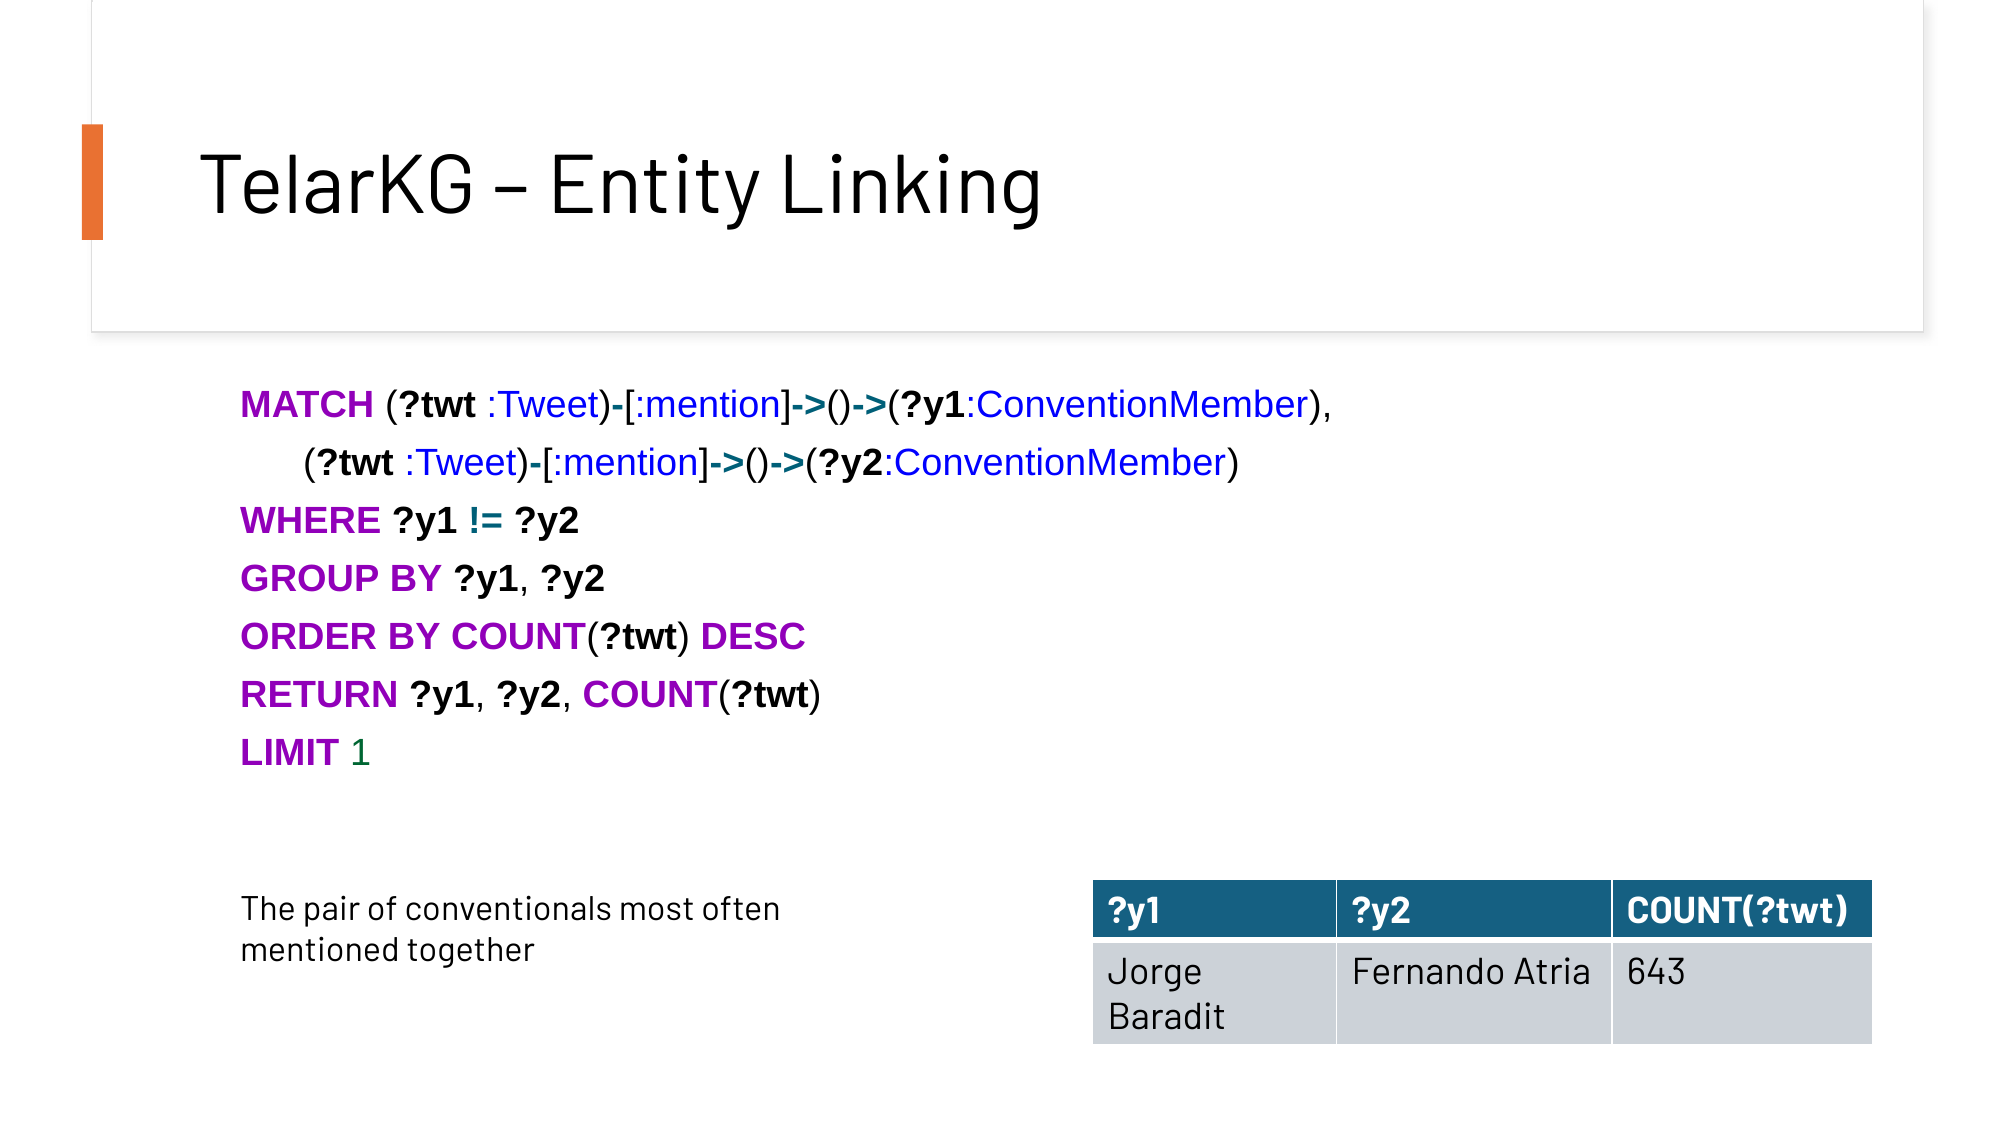

# TelarKG – Entity Linking

MATCH (?twt :Tweet)-[:mention]->()->(?y1:ConventionMember),
      (?twt :Tweet)-[:mention]->()->(?y2:ConventionMember)
WHERE ?y1 != ?y2
GROUP BY ?y1, ?y2
ORDER BY COUNT(?twt) DESC
RETURN ?y1, ?y2, COUNT(?twt)
LIMIT 1

The pair of conventionals most often mentioned together
| ?y1 | ?y2 | COUNT(?twt) |
| --- | --- | --- |
| Jorge Baradit | Fernando Atria | 643 |